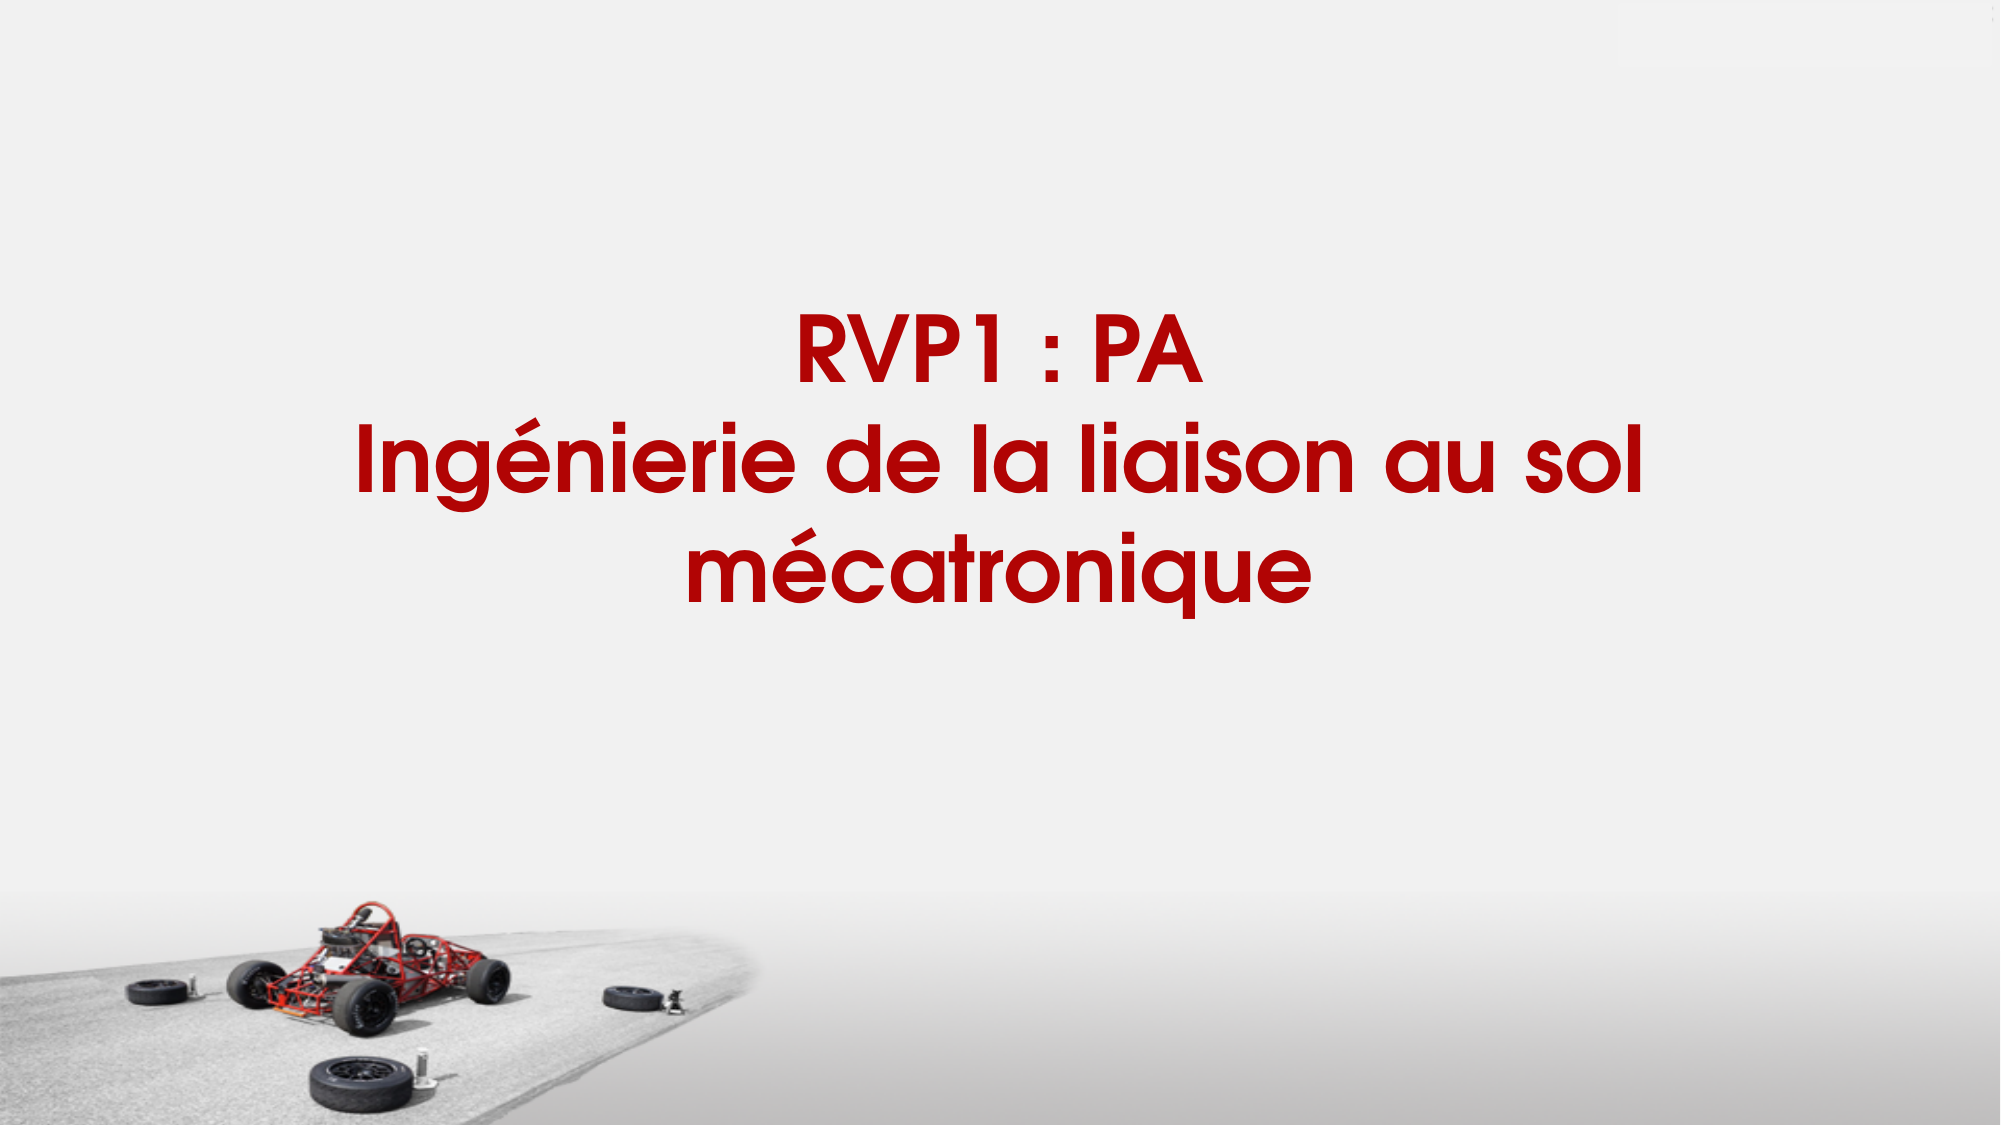

# RVP1 : PA Ingénierie de la liaison au sol mécatronique